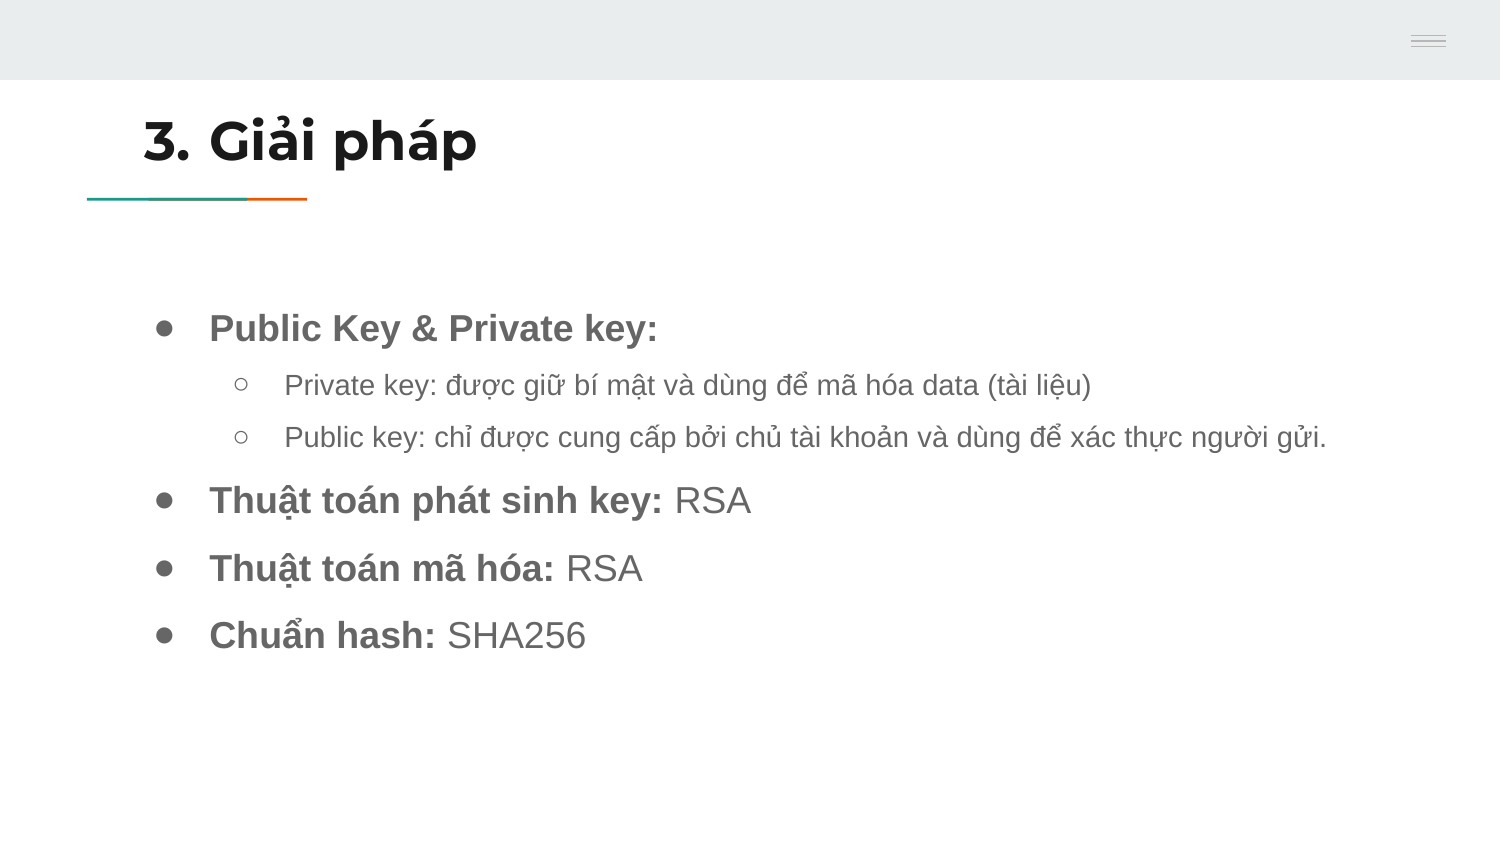

# Giải pháp
Public Key & Private key:
Private key: được giữ bí mật và dùng để mã hóa data (tài liệu)
Public key: chỉ được cung cấp bởi chủ tài khoản và dùng để xác thực người gửi.
Thuật toán phát sinh key: RSA
Thuật toán mã hóa: RSA
Chuẩn hash: SHA256